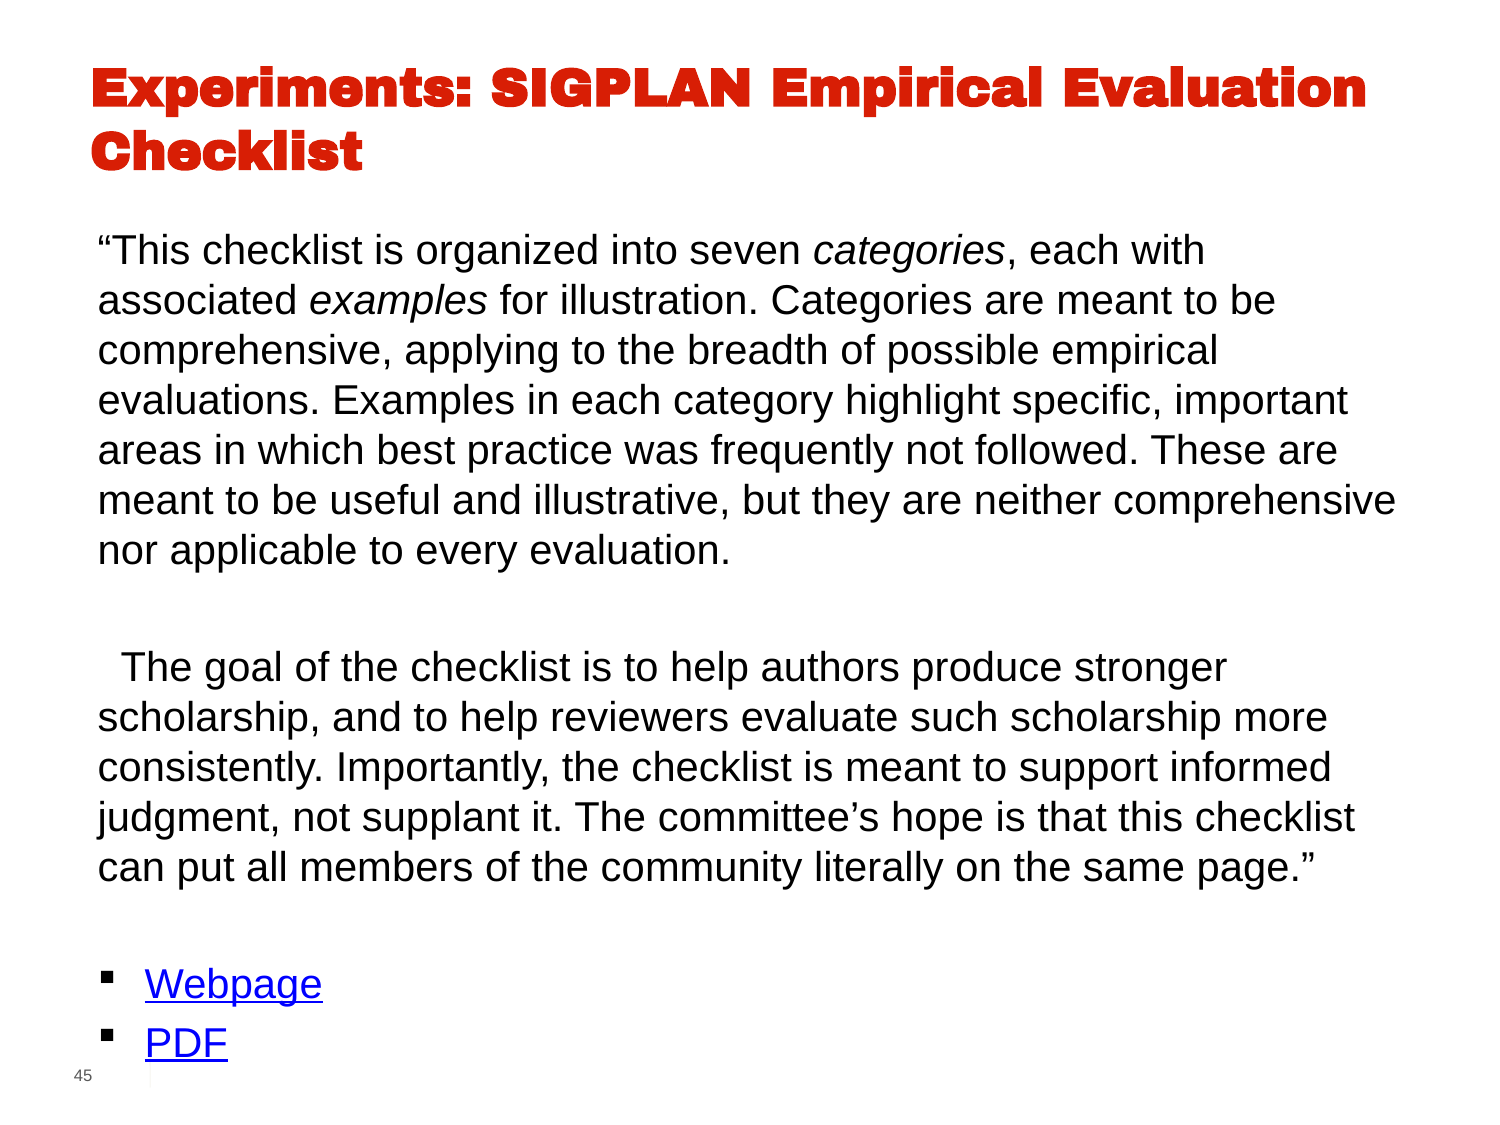

# Experiments: SIGPLAN Empirical Evaluation Checklist
“This checklist is organized into seven categories, each with associated examples for illustration. Categories are meant to be comprehensive, applying to the breadth of possible empirical evaluations. Examples in each category highlight specific, important areas in which best practice was frequently not followed. These are meant to be useful and illustrative, but they are neither comprehensive nor applicable to every evaluation.

  The goal of the checklist is to help authors produce stronger scholarship, and to help reviewers evaluate such scholarship more consistently. Importantly, the checklist is meant to support informed judgment, not supplant it. The committee’s hope is that this checklist can put all members of the community literally on the same page.”

Webpage
PDF
45